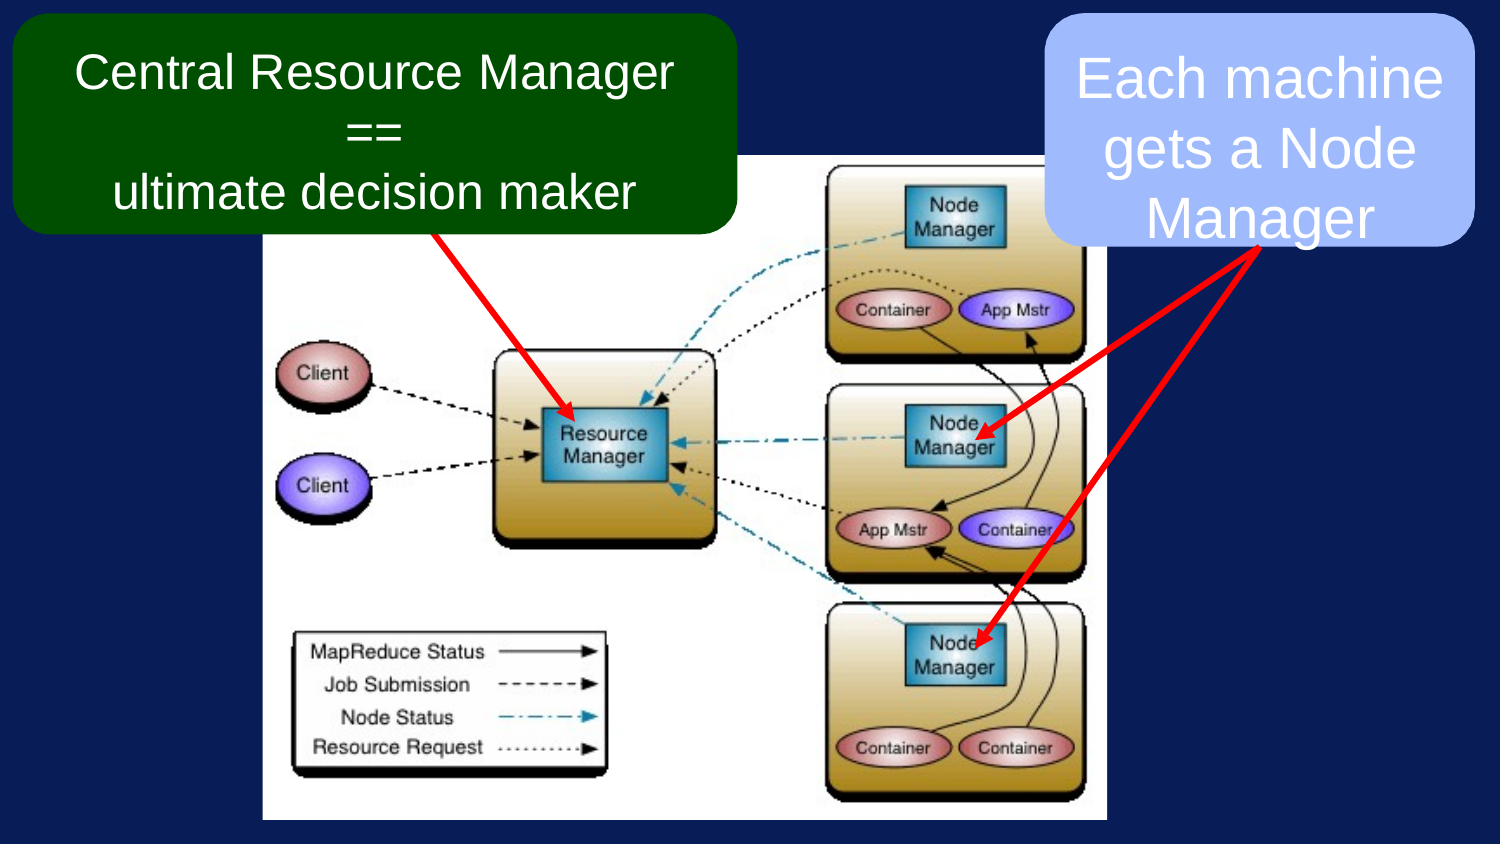

# Central Resource Manager
Each machine gets a Node Manager
==
ultimate decision maker